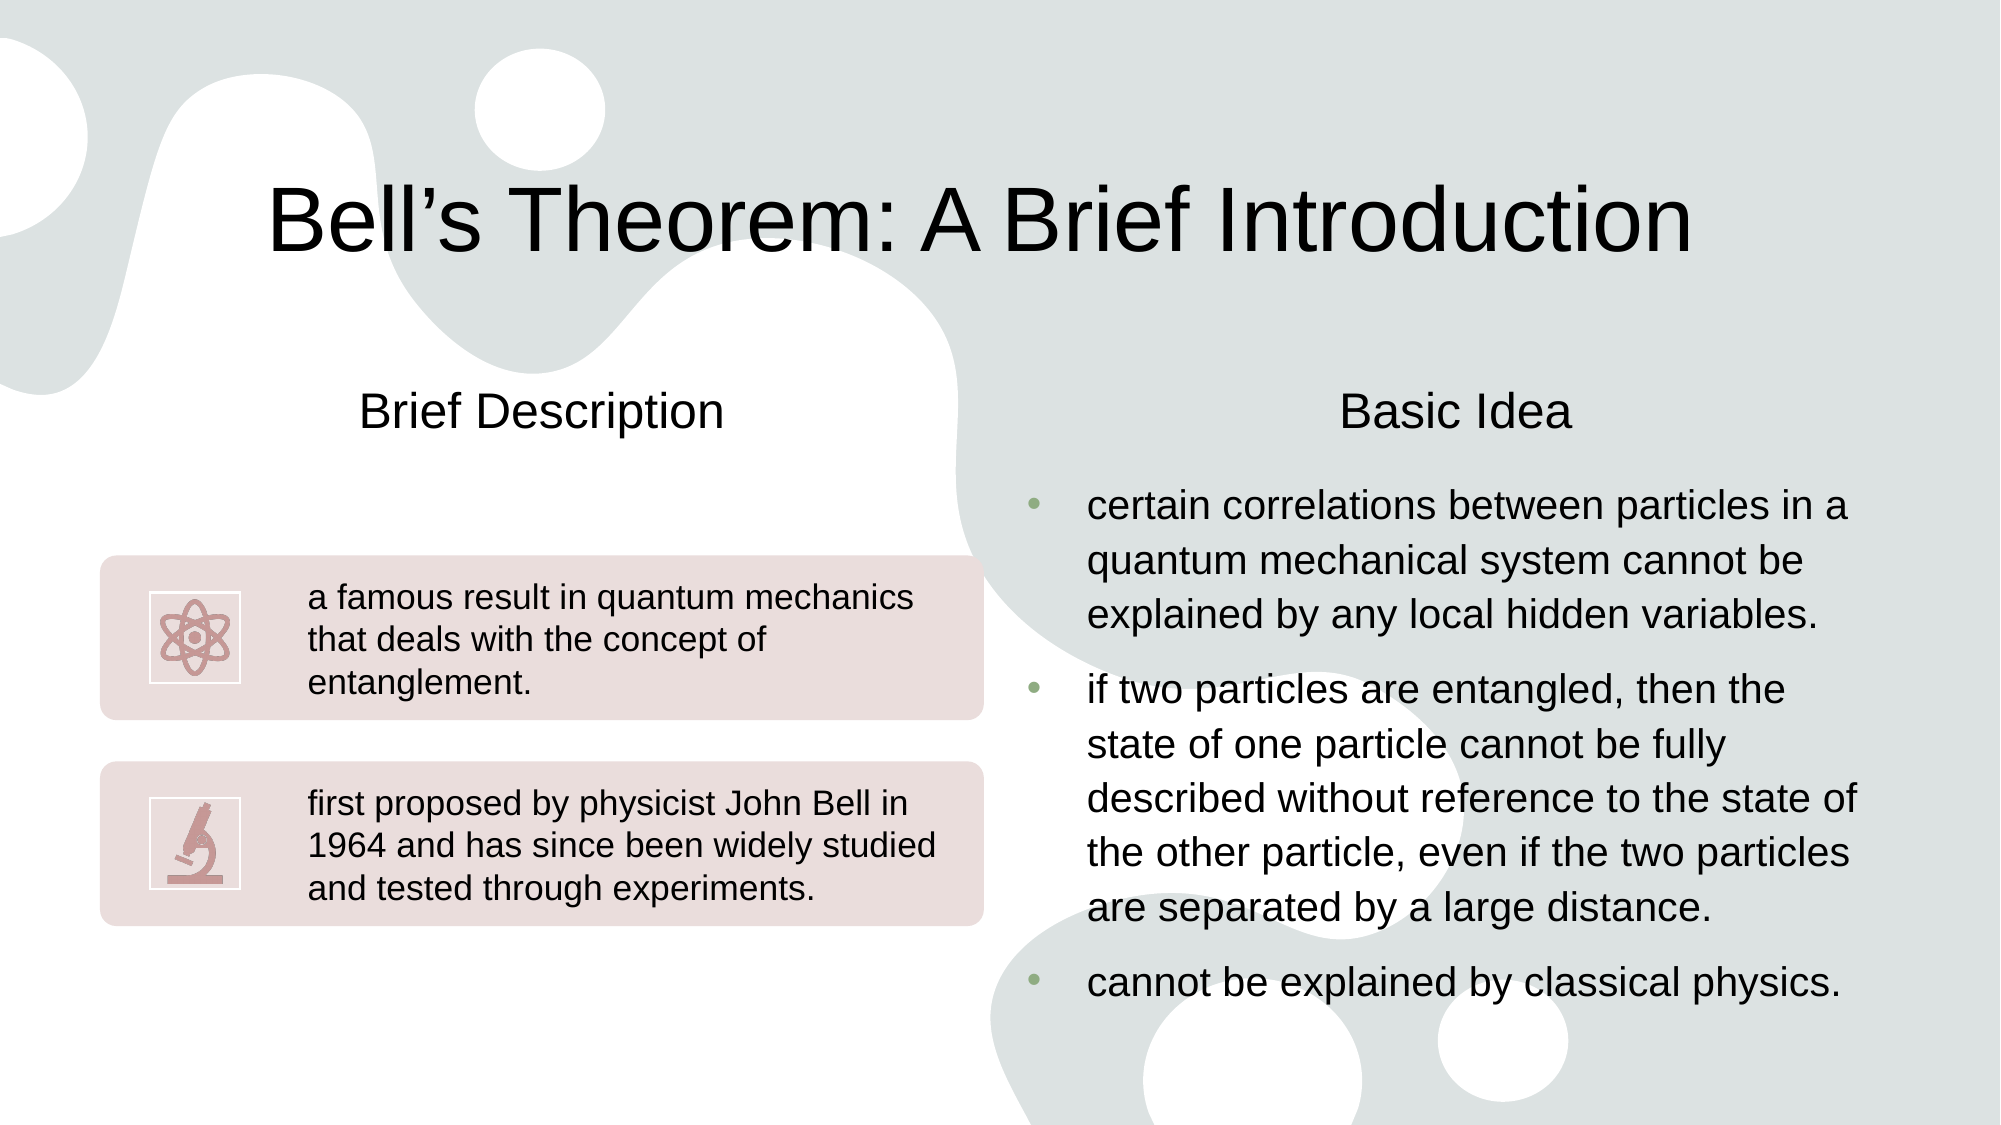

# Bell’s Theorem: A Brief Introduction
Brief Description
Basic Idea
a famous result in quantum mechanics that deals with the concept of entanglement.
first proposed by physicist John Bell in 1964 and has since been widely studied and tested through experiments.
certain correlations between particles in a quantum mechanical system cannot be explained by any local hidden variables.
if two particles are entangled, then the state of one particle cannot be fully described without reference to the state of the other particle, even if the two particles are separated by a large distance.
cannot be explained by classical physics.